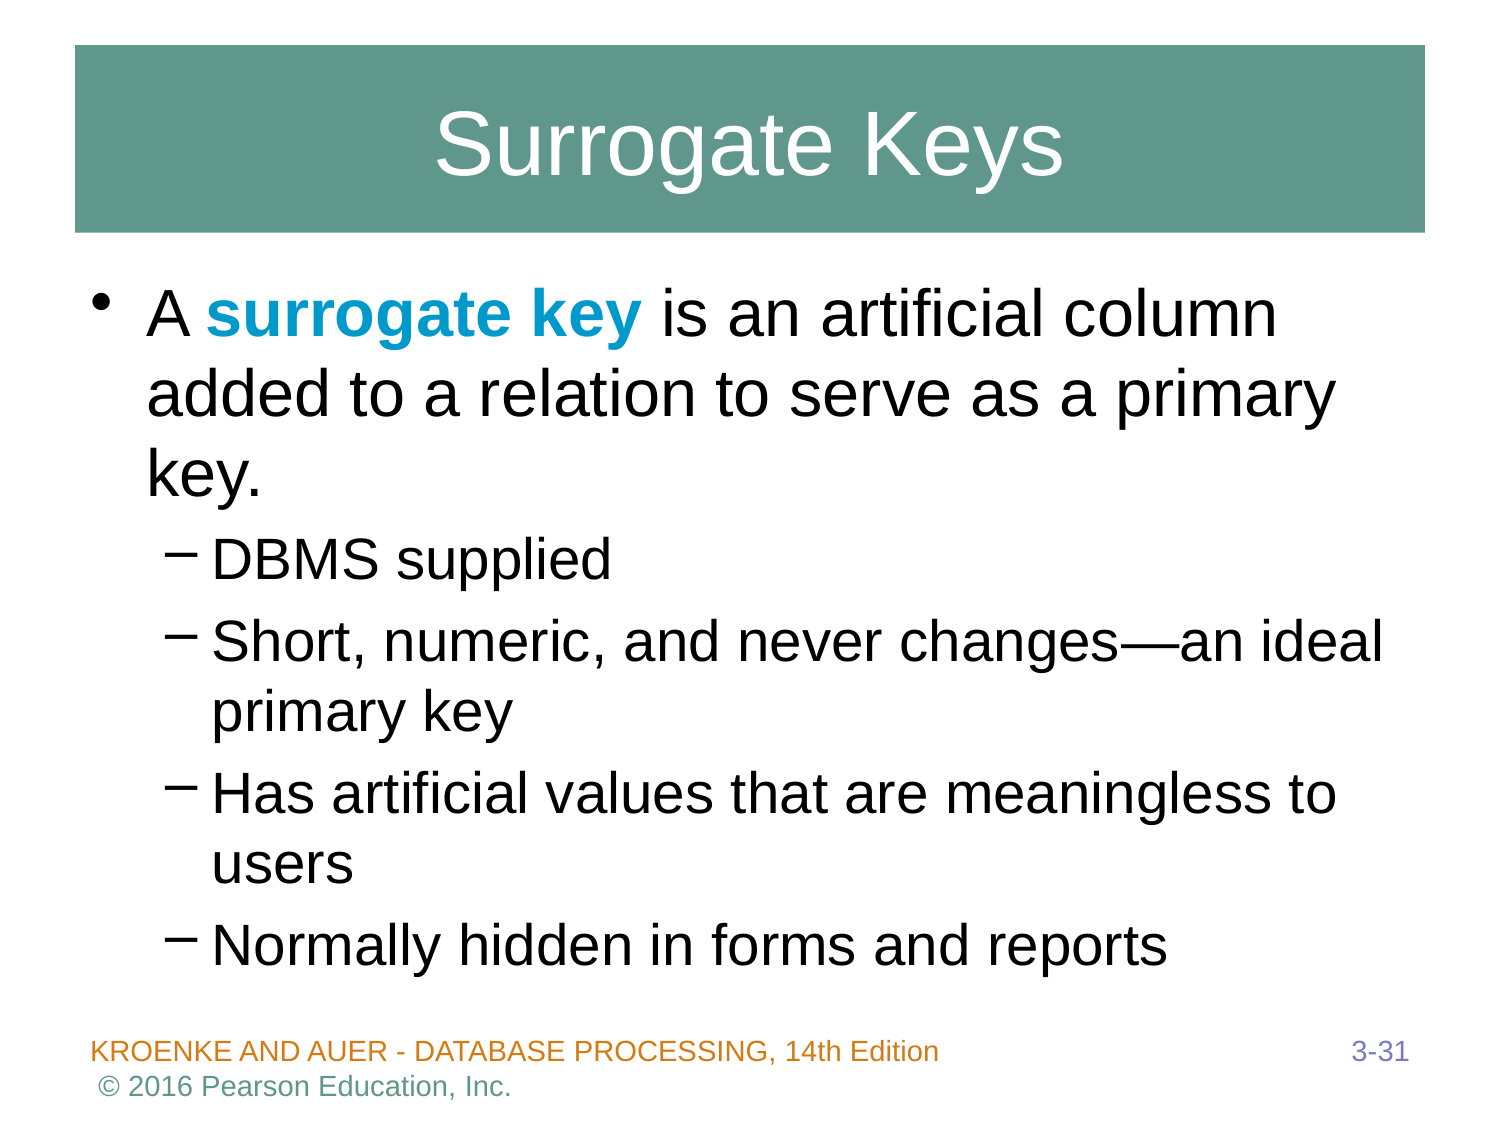

# Surrogate Keys
A surrogate key is an artificial column added to a relation to serve as a primary key.
DBMS supplied
Short, numeric, and never changes—an ideal primary key
Has artificial values that are meaningless to users
Normally hidden in forms and reports
3-31

KROENKE AND AUER - DATABASE PROCESSING, 14th Edition  © 2016 Pearson Education, Inc.